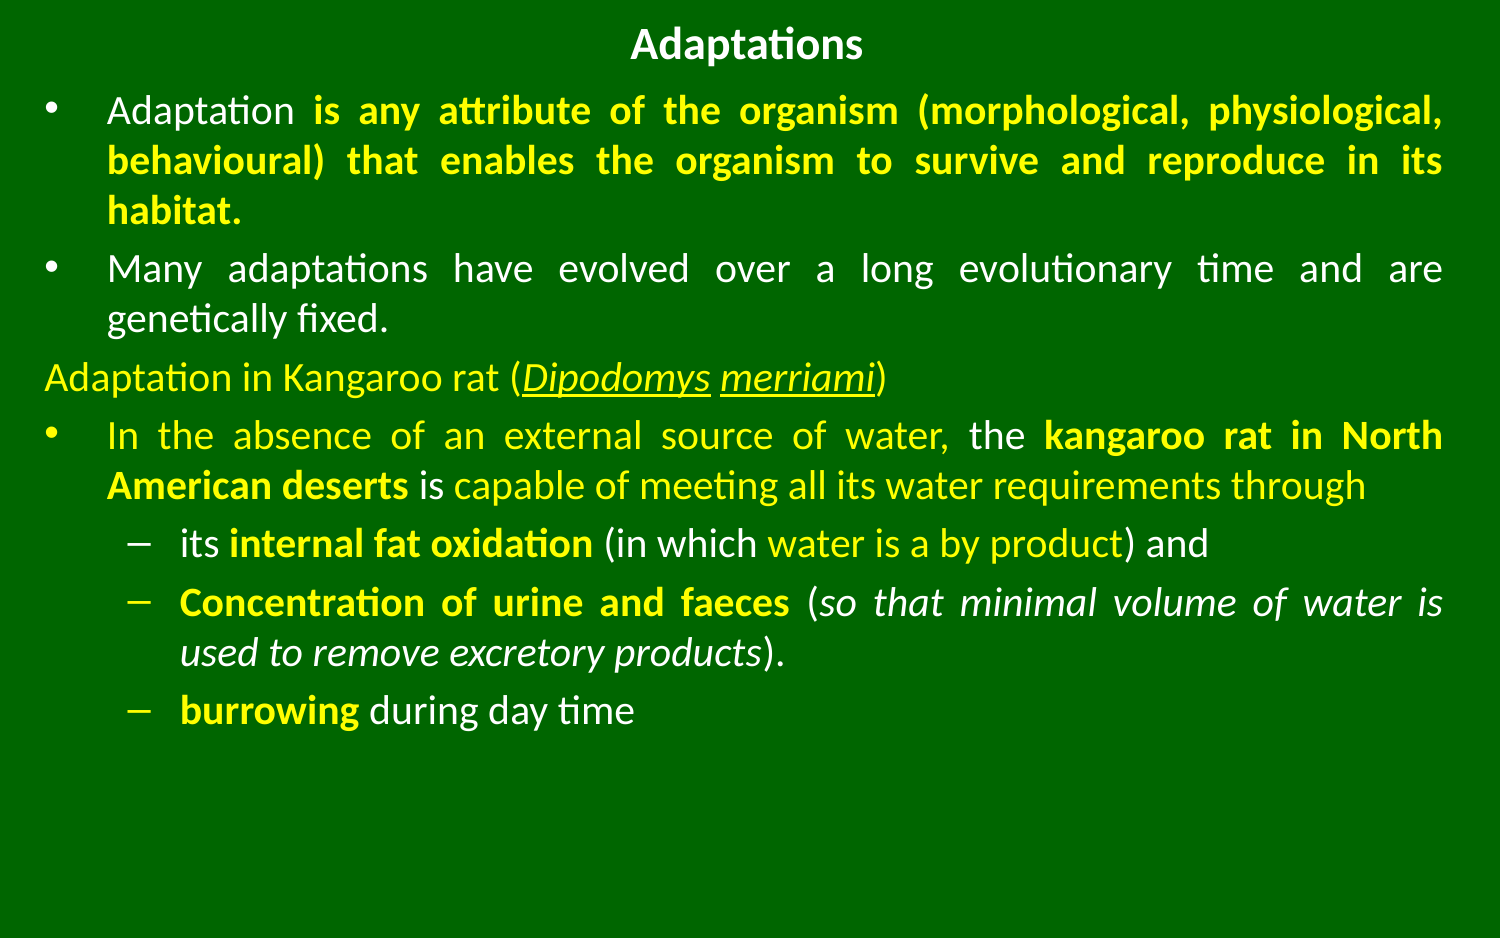

# Adaptations
Adaptation is any attribute of the organism (morphological, physiological, behavioural) that enables the organism to survive and reproduce in its habitat.
Many adaptations have evolved over a long evolutionary time and are genetically fixed.
Adaptation in Kangaroo rat (Dipodomys merriami)
In the absence of an external source of water, the kangaroo rat in North American deserts is capable of meeting all its water requirements through
its internal fat oxidation (in which water is a by product) and
Concentration of urine and faeces (so that minimal volume of water is used to remove excretory products).
burrowing during day time